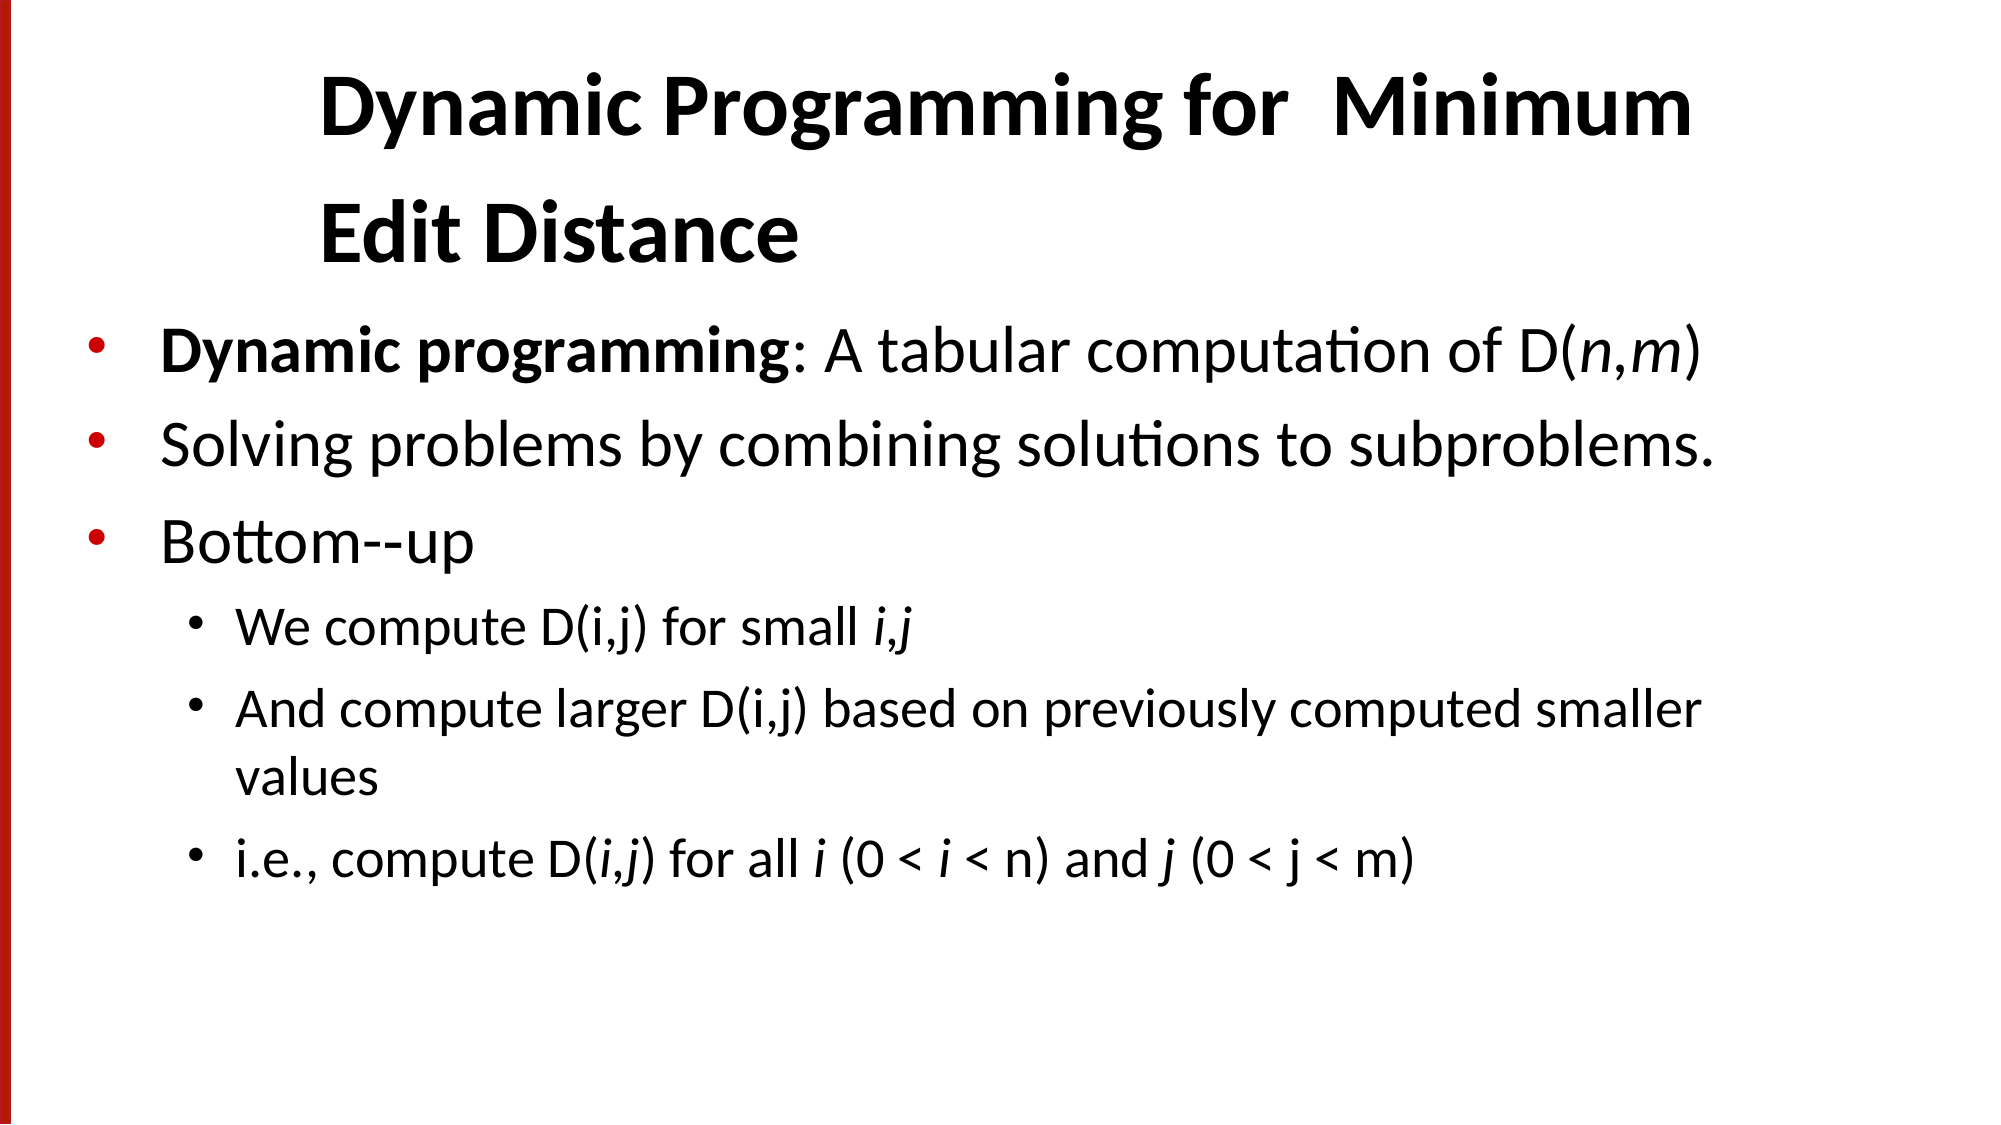

# Dynamic Programming for  Minimum Edit Distance
Dynamic programming: A tabular computation of D(n,m)
Solving problems by combining solutions to subproblems.
Bottom-­‐up
We compute D(i,j) for small i,j
And compute larger D(i,j) based on previously computed smaller values
i.e., compute D(i,j) for all i (0 < i < n) and j (0 < j < m)